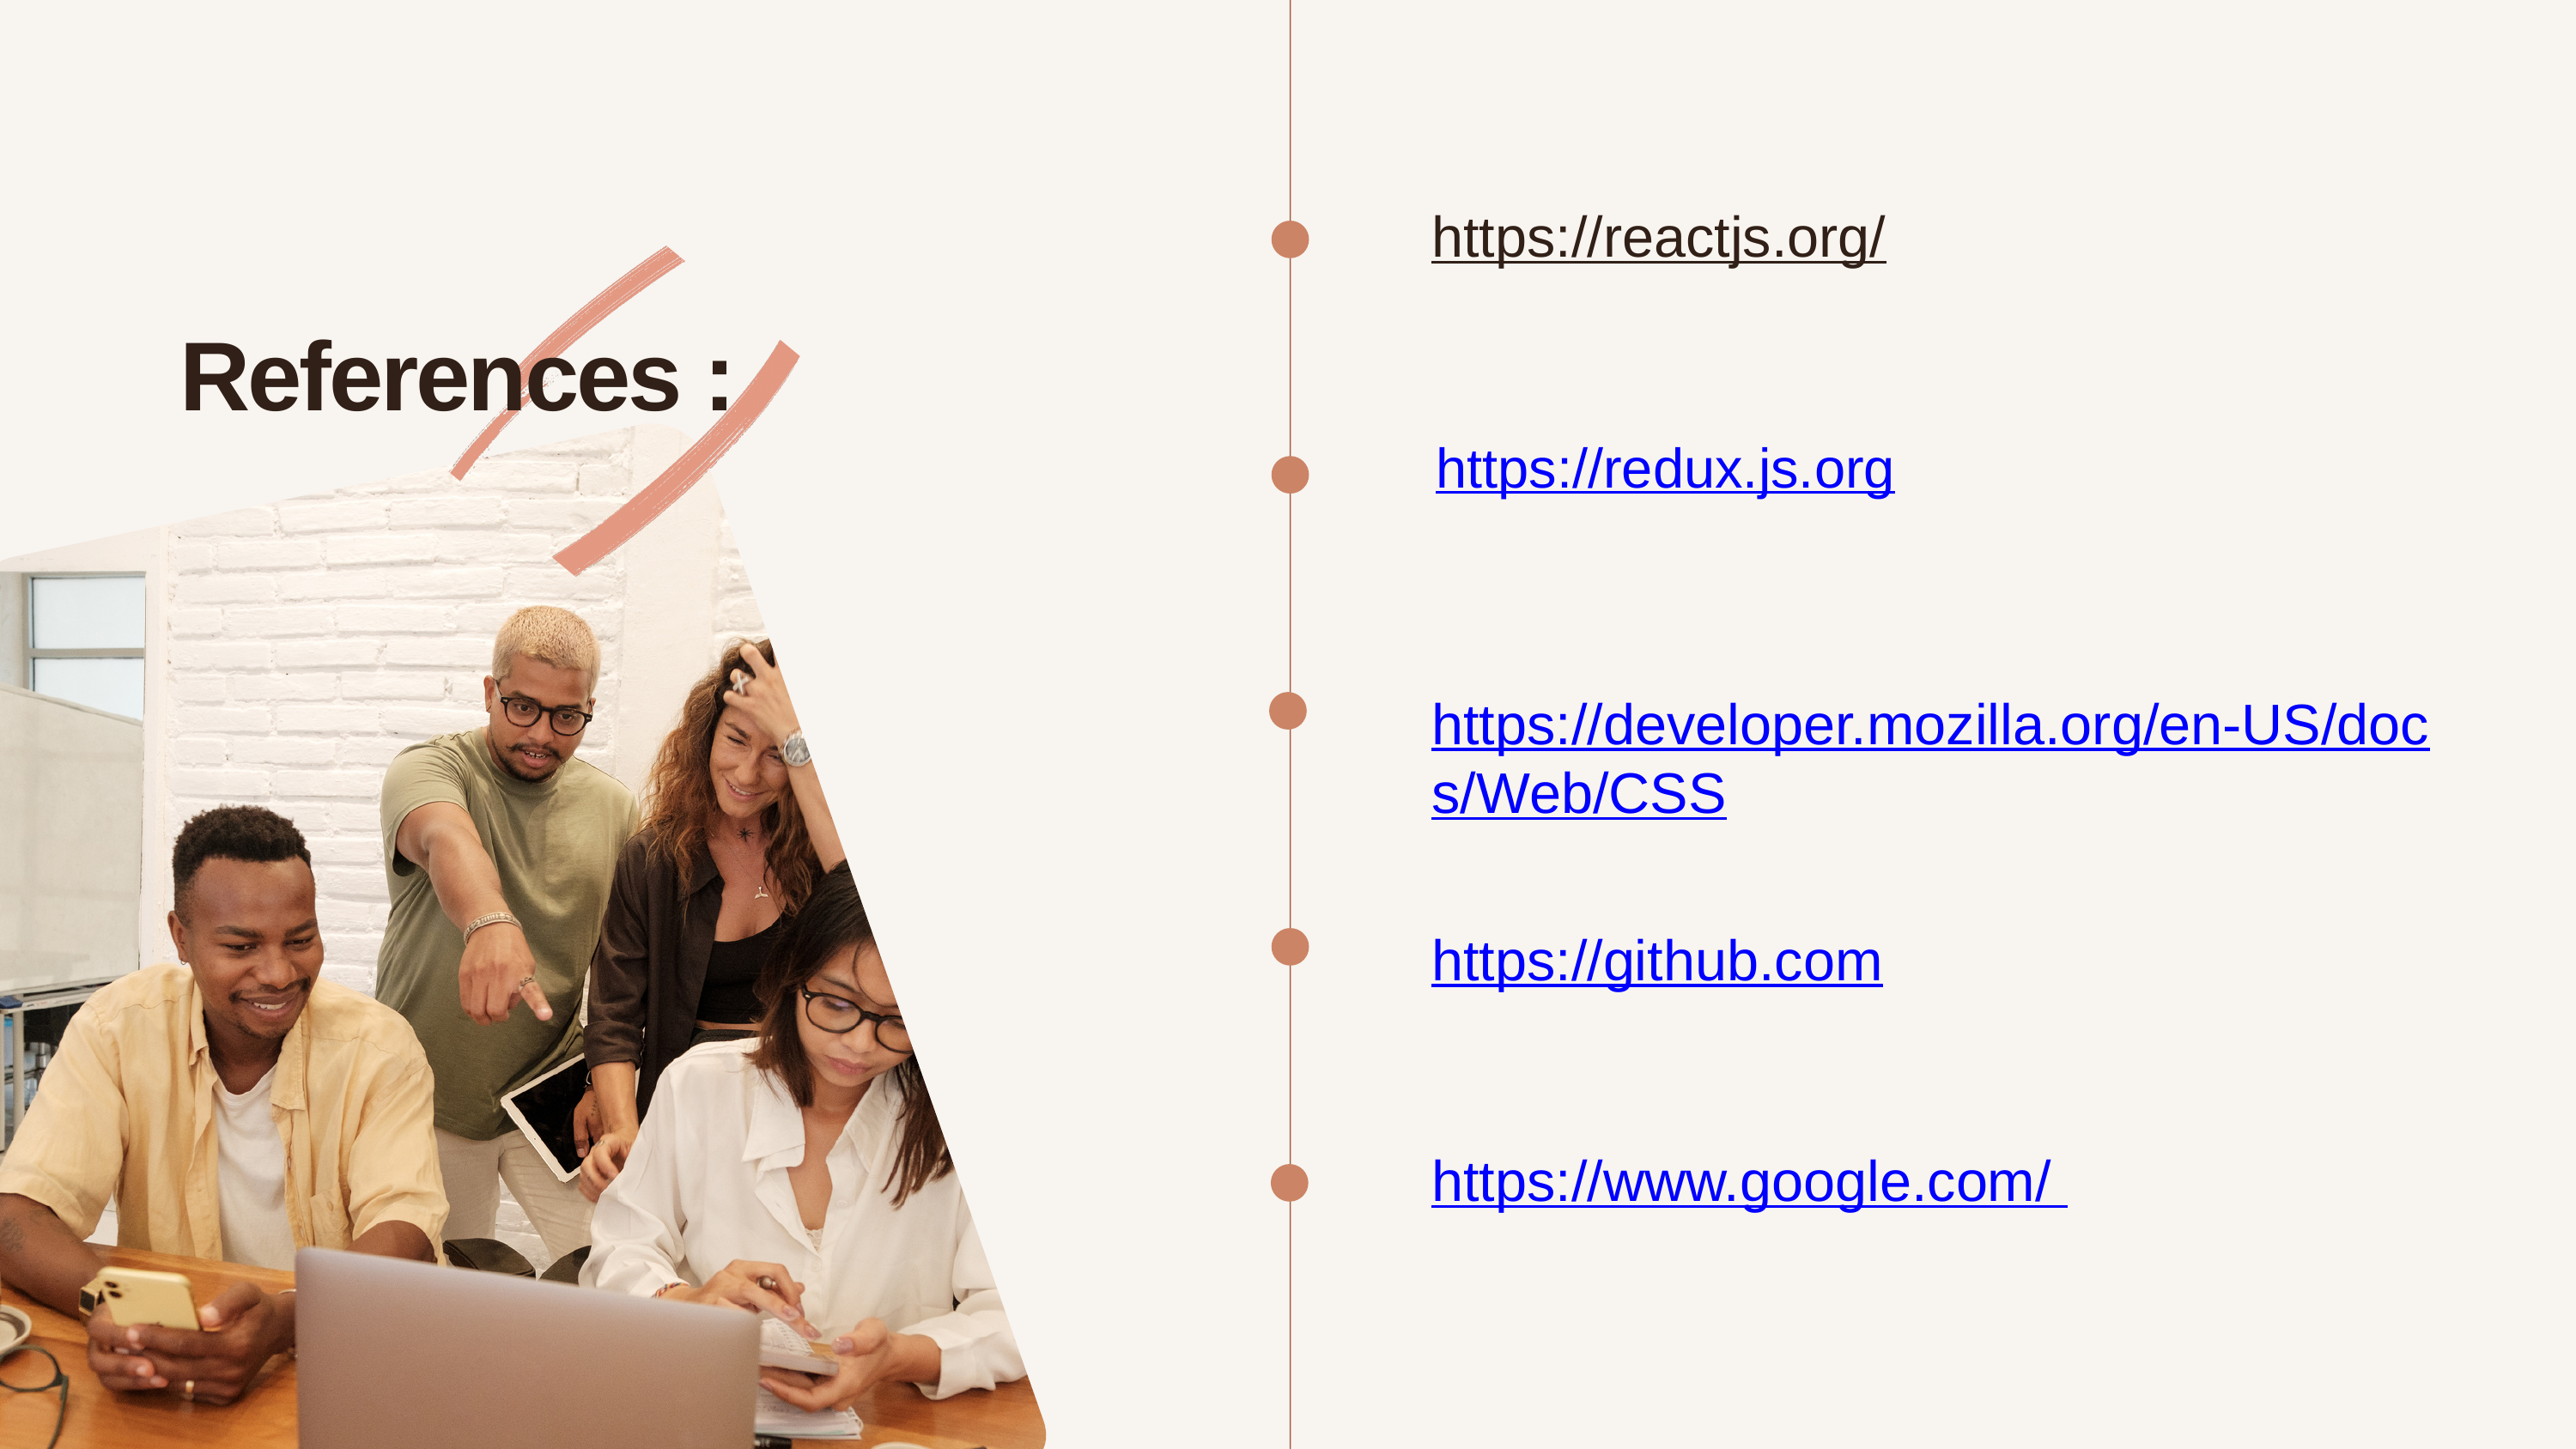

https://reactjs.org/

References :
https://redux.js.org

https://developer.mozilla.org/en-US/docs/Web/CSS

https://github.com

https://www.google.com/